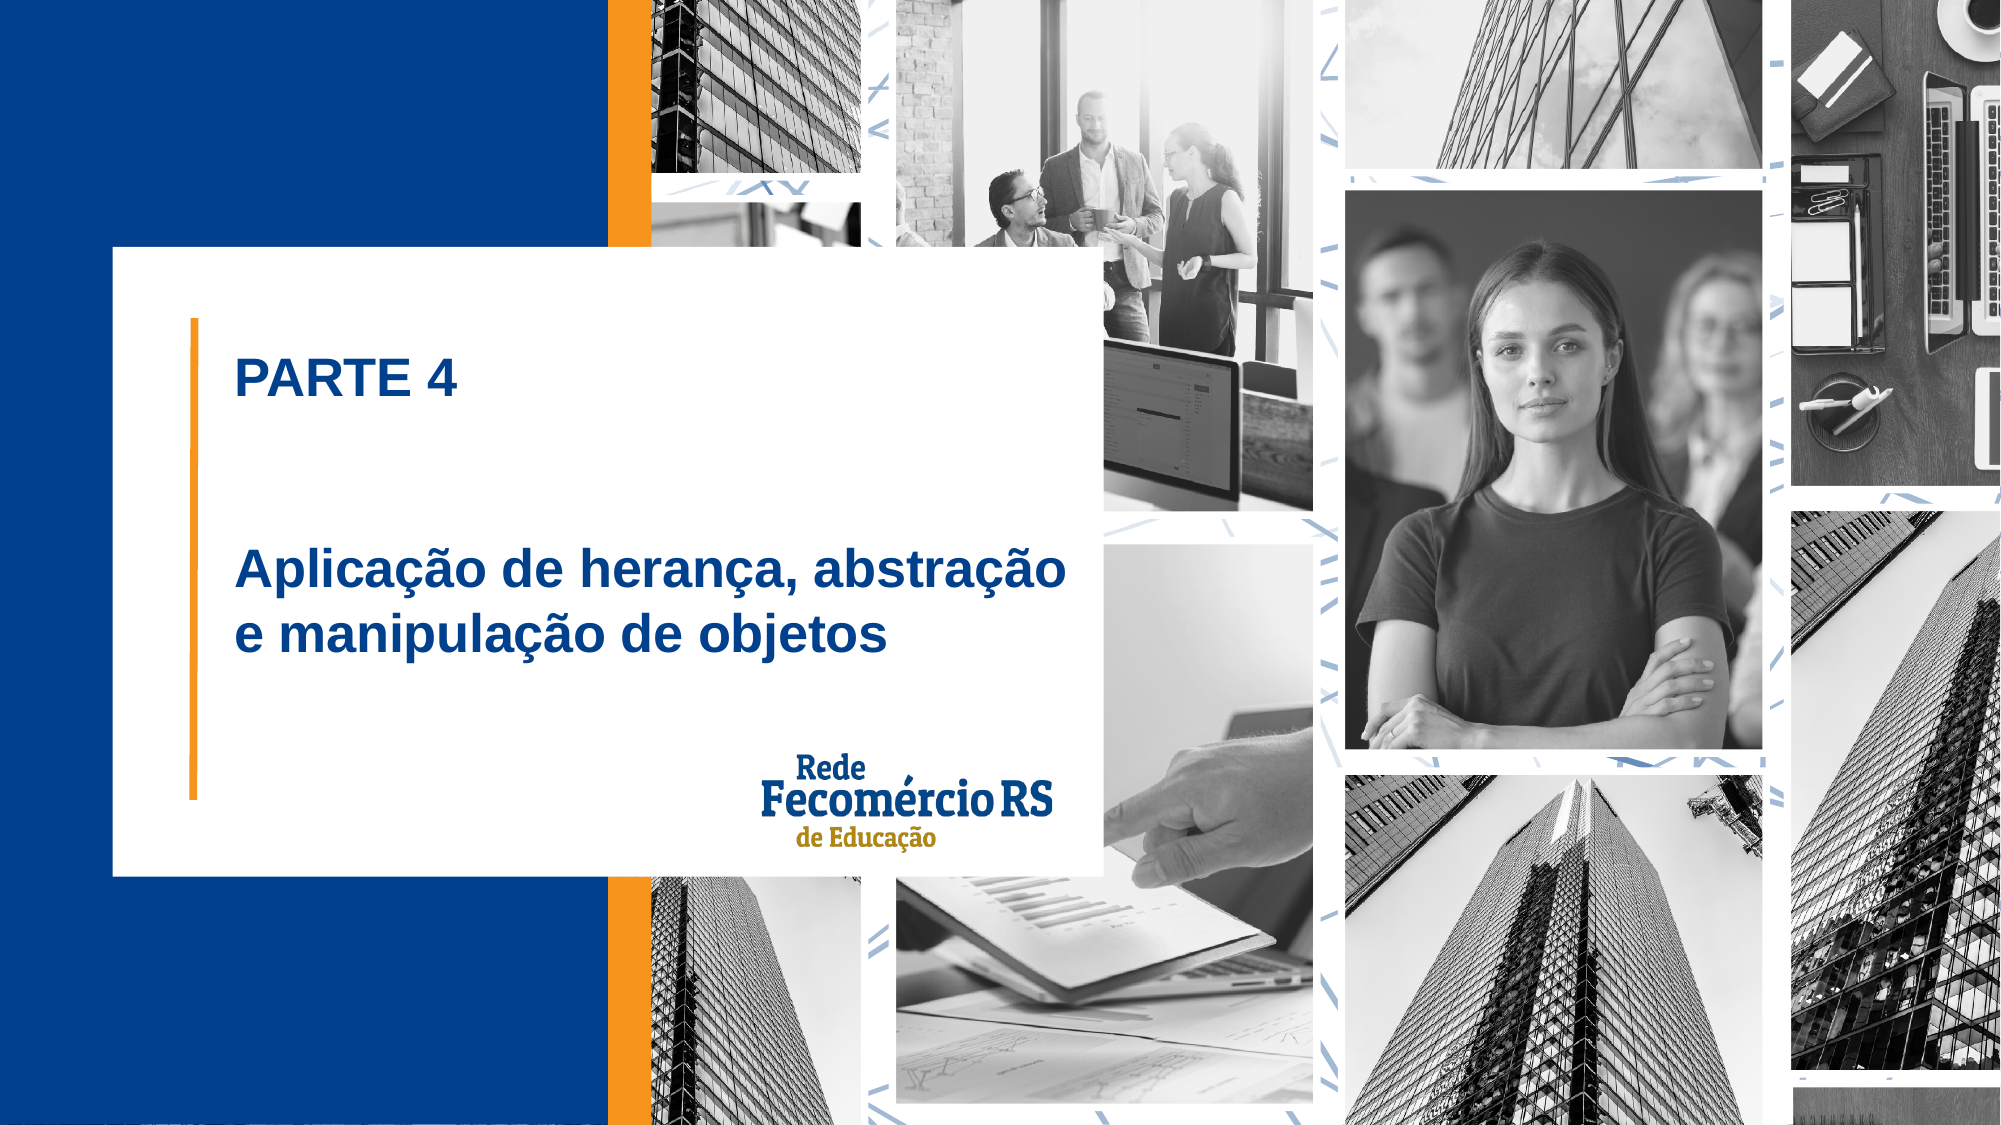

PARTE 4

Aplicação de herança, abstração e manipulação de objetos